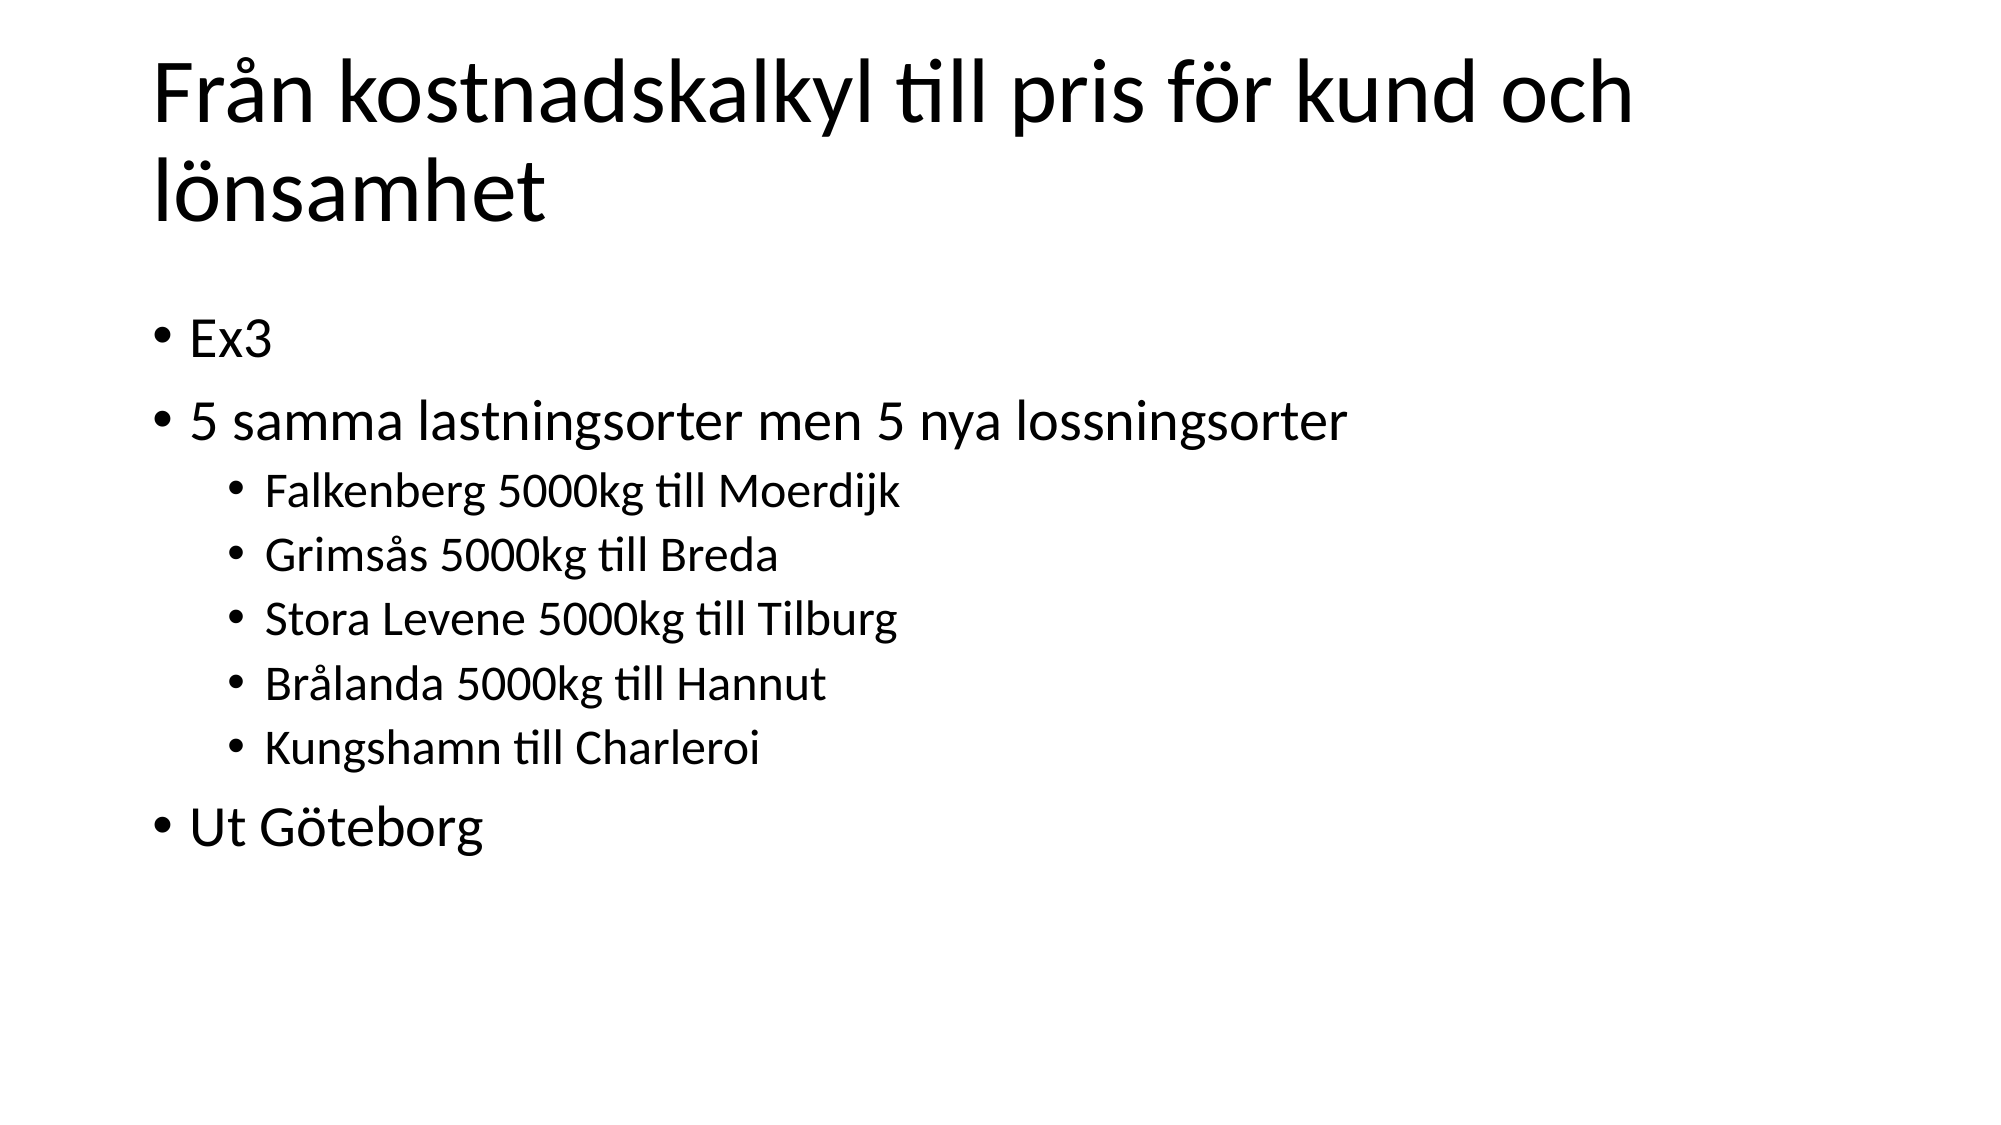

# Från kostnadskalkyl till pris för kund och lönsamhet
Ex3
5 samma lastningsorter men 5 nya lossningsorter
Falkenberg 5000kg till Moerdijk
Grimsås 5000kg till Breda
Stora Levene 5000kg till Tilburg
Brålanda 5000kg till Hannut
Kungshamn till Charleroi
Ut Göteborg